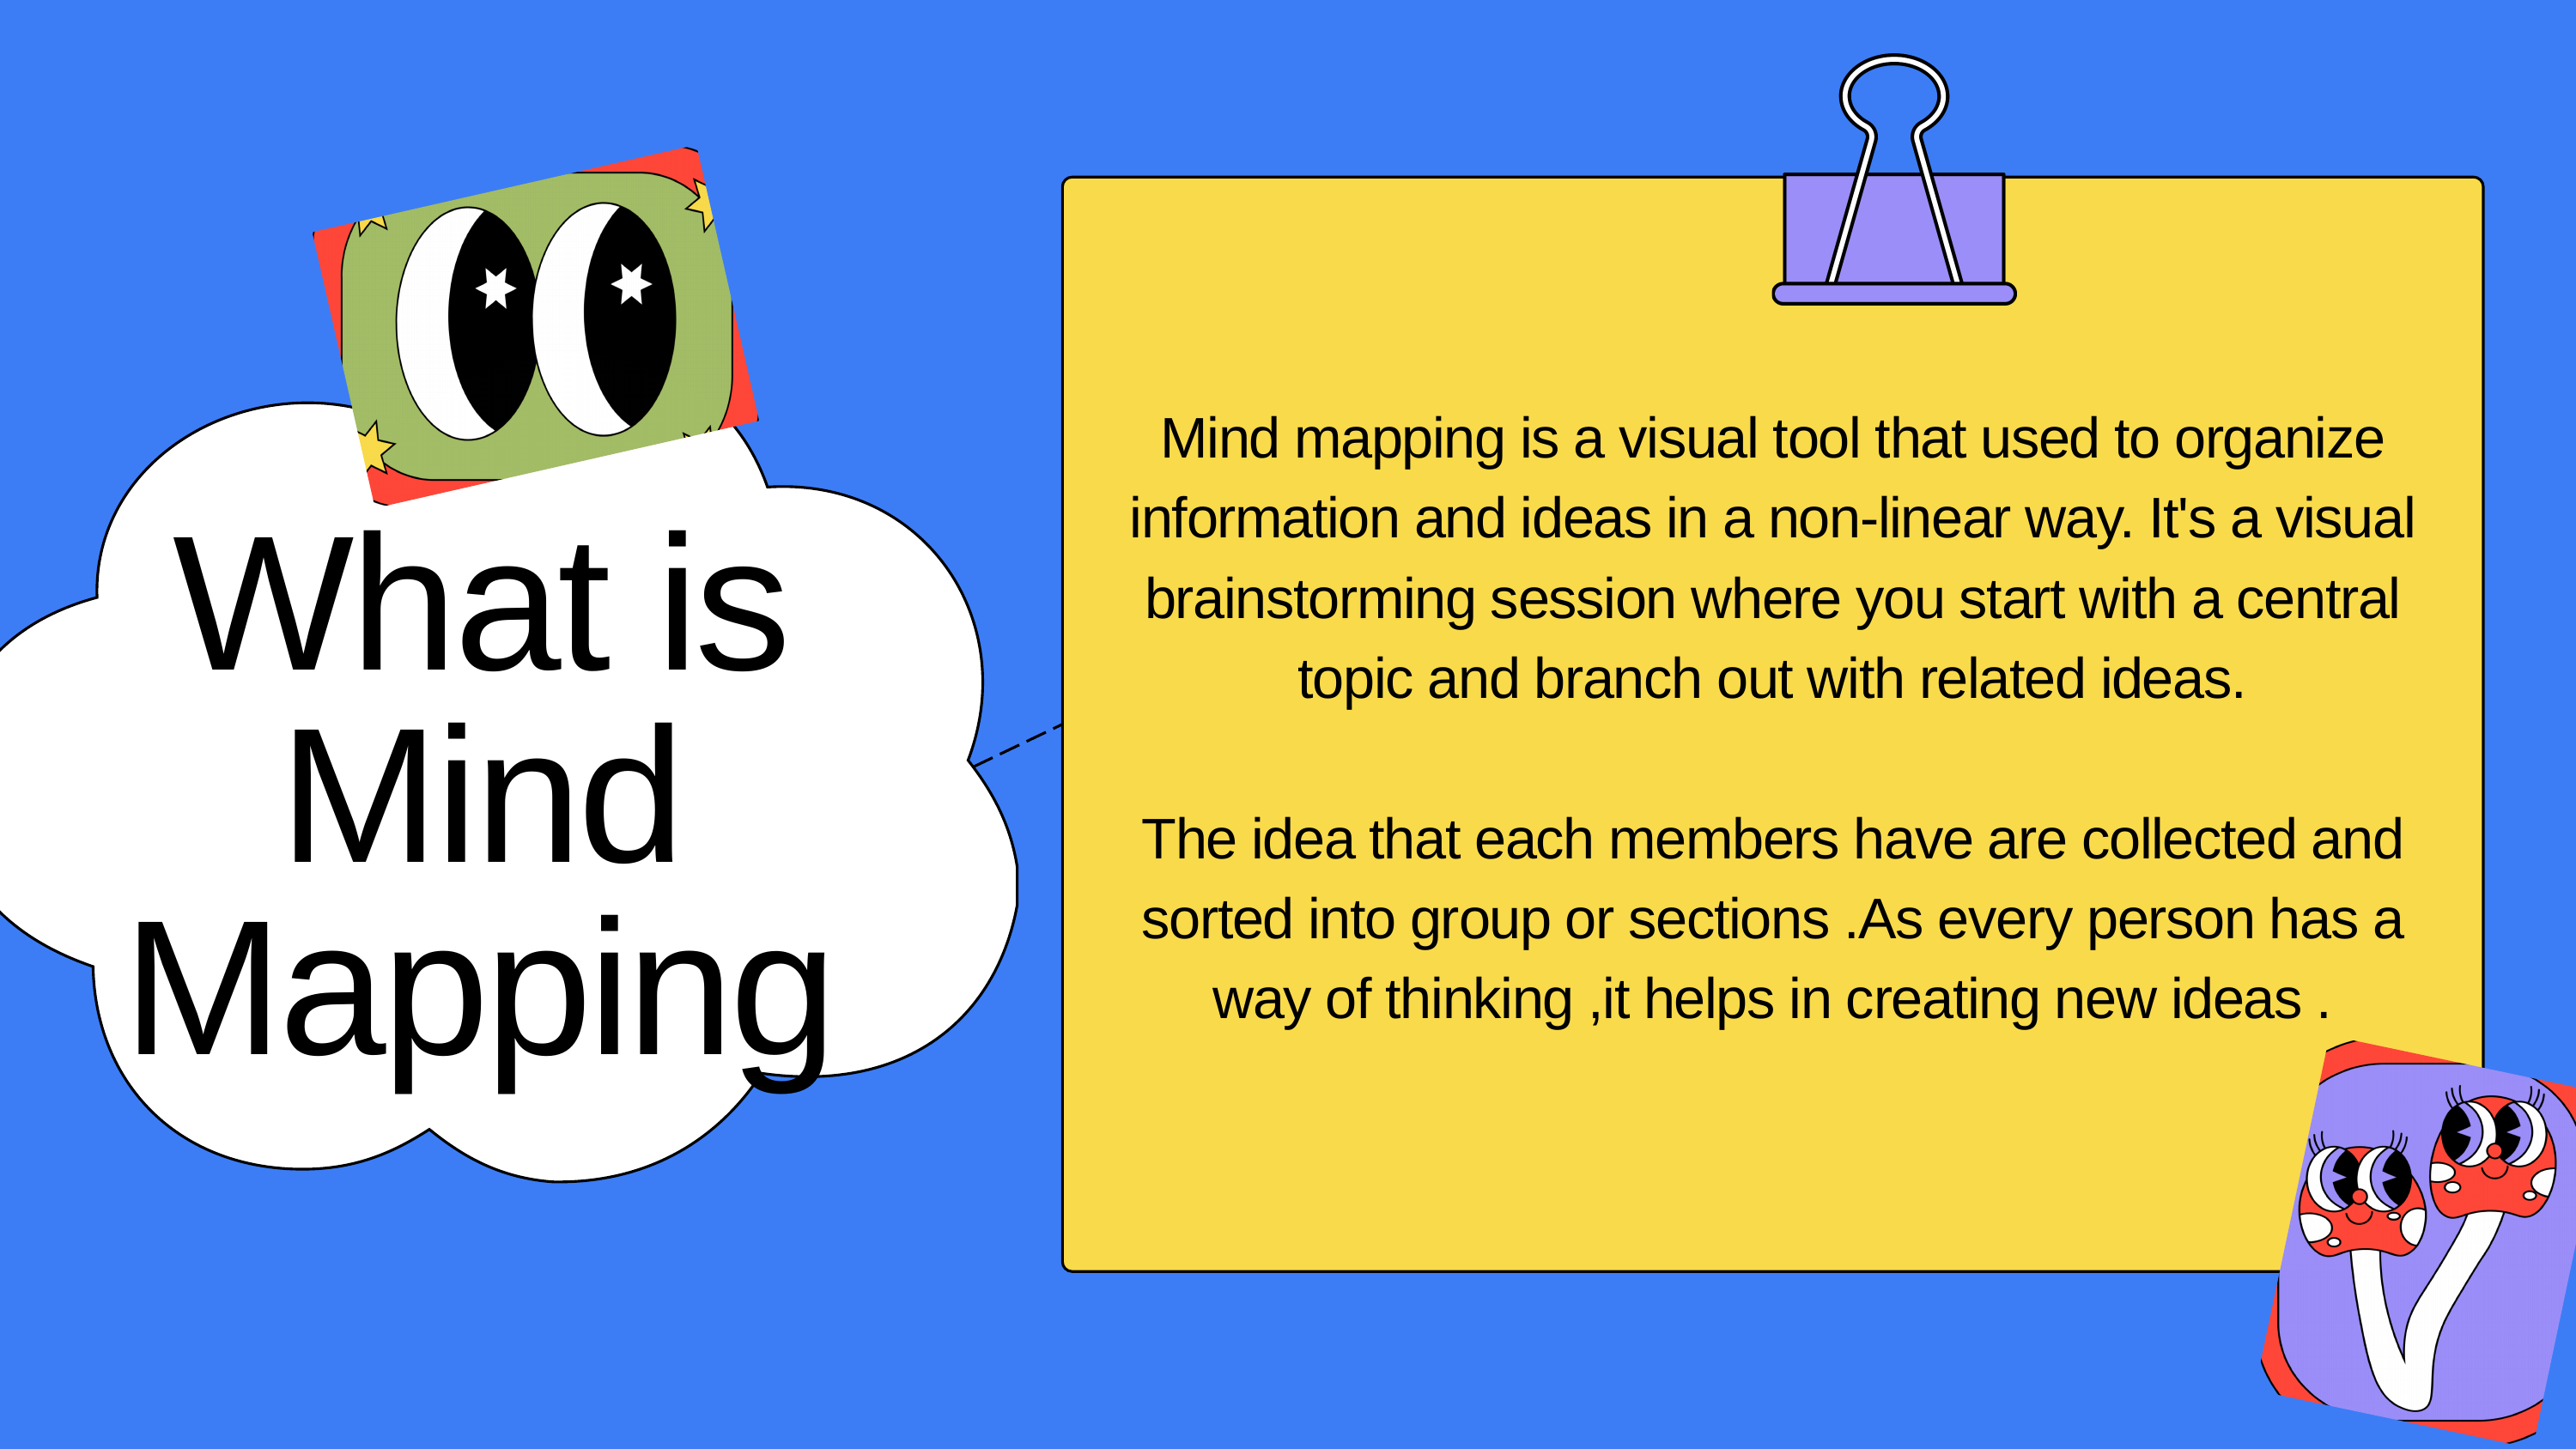

Mind mapping is a visual tool that used to organize information and ideas in a non-linear way. It's a visual brainstorming session where you start with a central topic and branch out with related ideas.

The idea that each members have are collected and sorted into group or sections .As every person has a way of thinking ,it helps in creating new ideas .

What is Mind Mapping